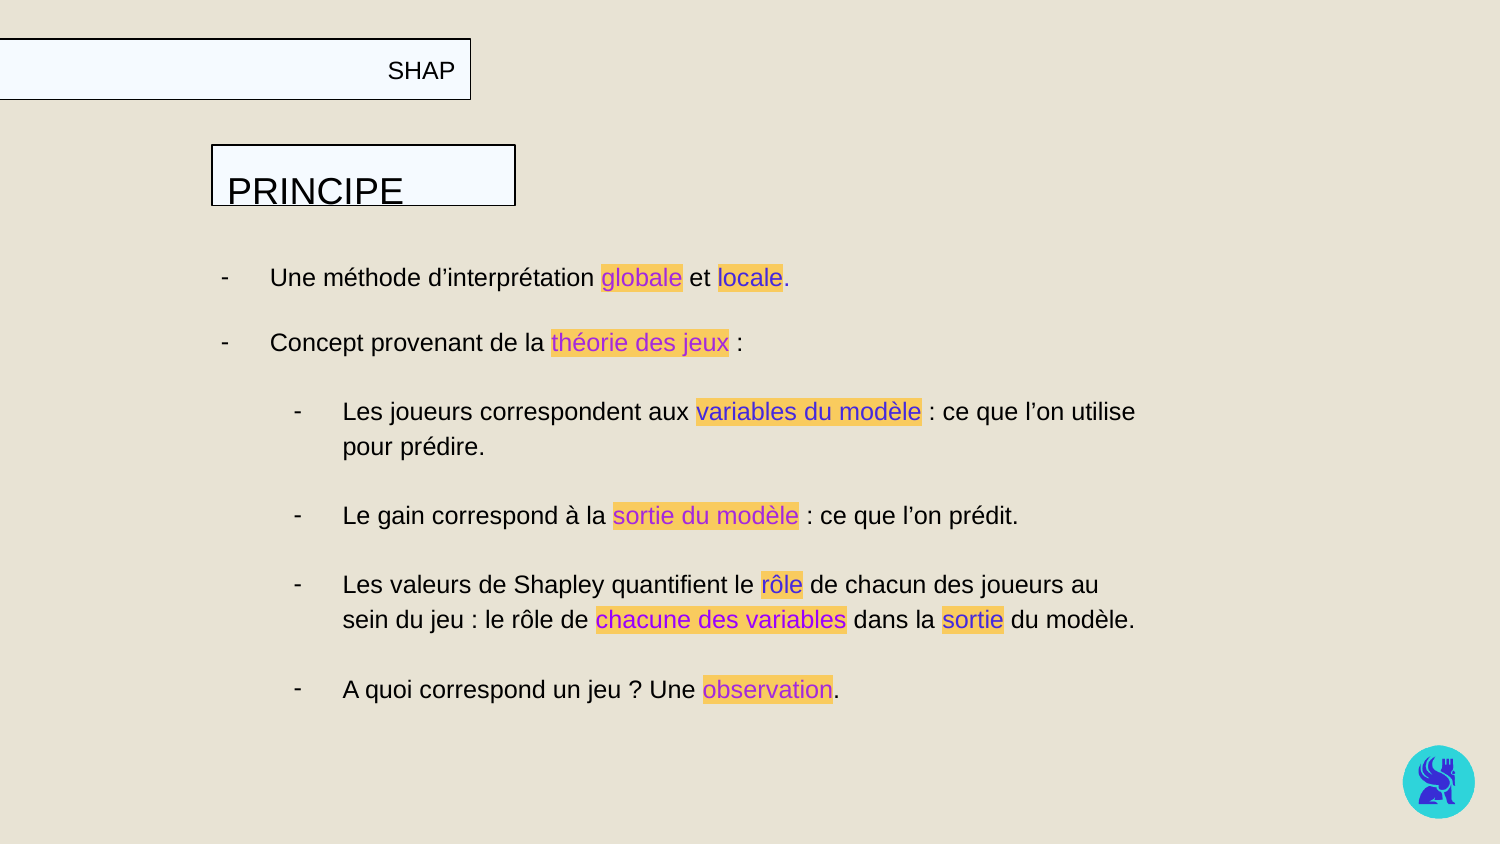

# SHAP
PRINCIPE
Une méthode d’interprétation globale et locale.
Concept provenant de la théorie des jeux :
Les joueurs correspondent aux variables du modèle : ce que l’on utilise pour prédire.
Le gain correspond à la sortie du modèle : ce que l’on prédit.
Les valeurs de Shapley quantifient le rôle de chacun des joueurs au sein du jeu : le rôle de chacune des variables dans la sortie du modèle.
A quoi correspond un jeu ? Une observation.